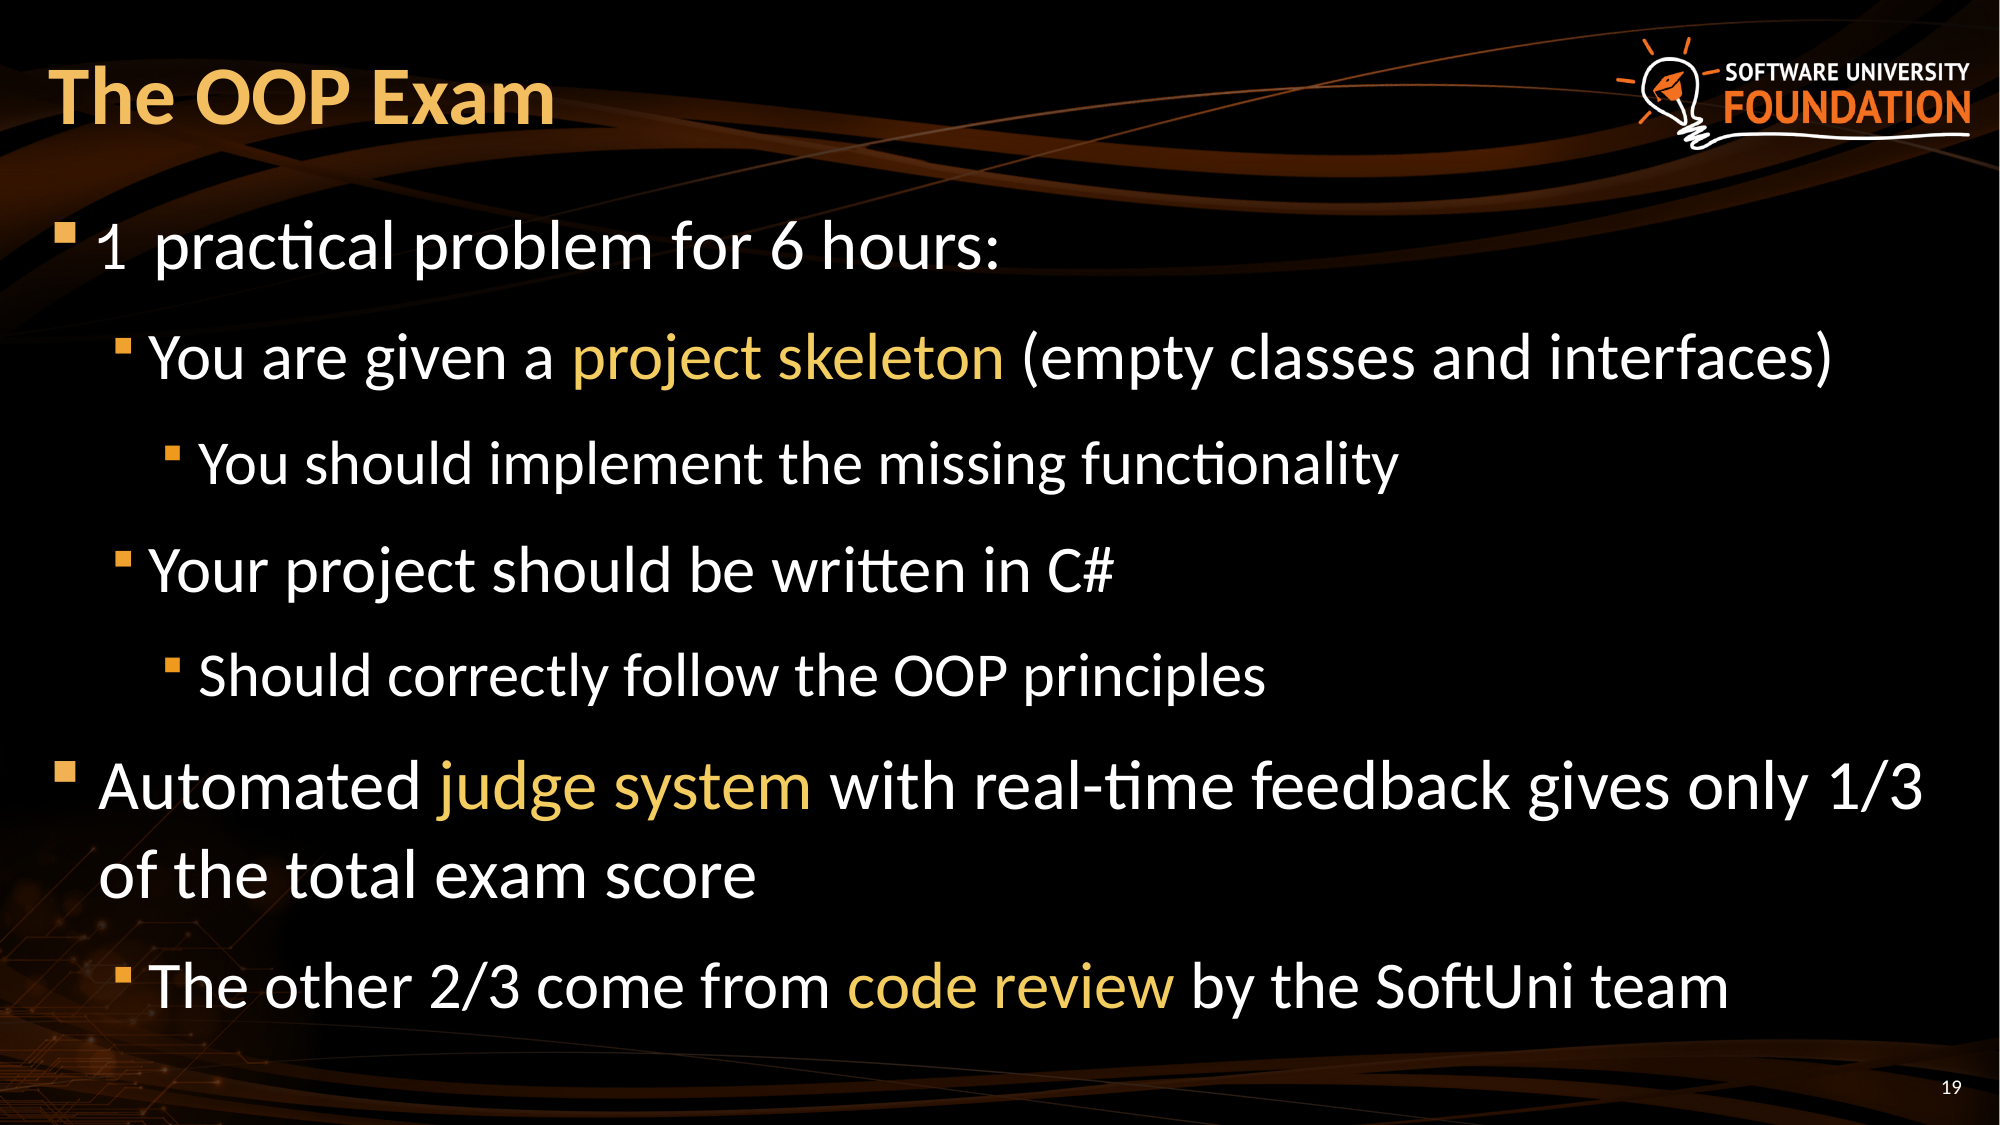

# The OOP Exam
1 practical problem for 6 hours:
You are given a project skeleton (empty classes and interfaces)
You should implement the missing functionality
Your project should be written in C#
Should correctly follow the OOP principles
Automated judge system with real-time feedback gives only 1/3 of the total exam score
The other 2/3 come from code review by the SoftUni team
19